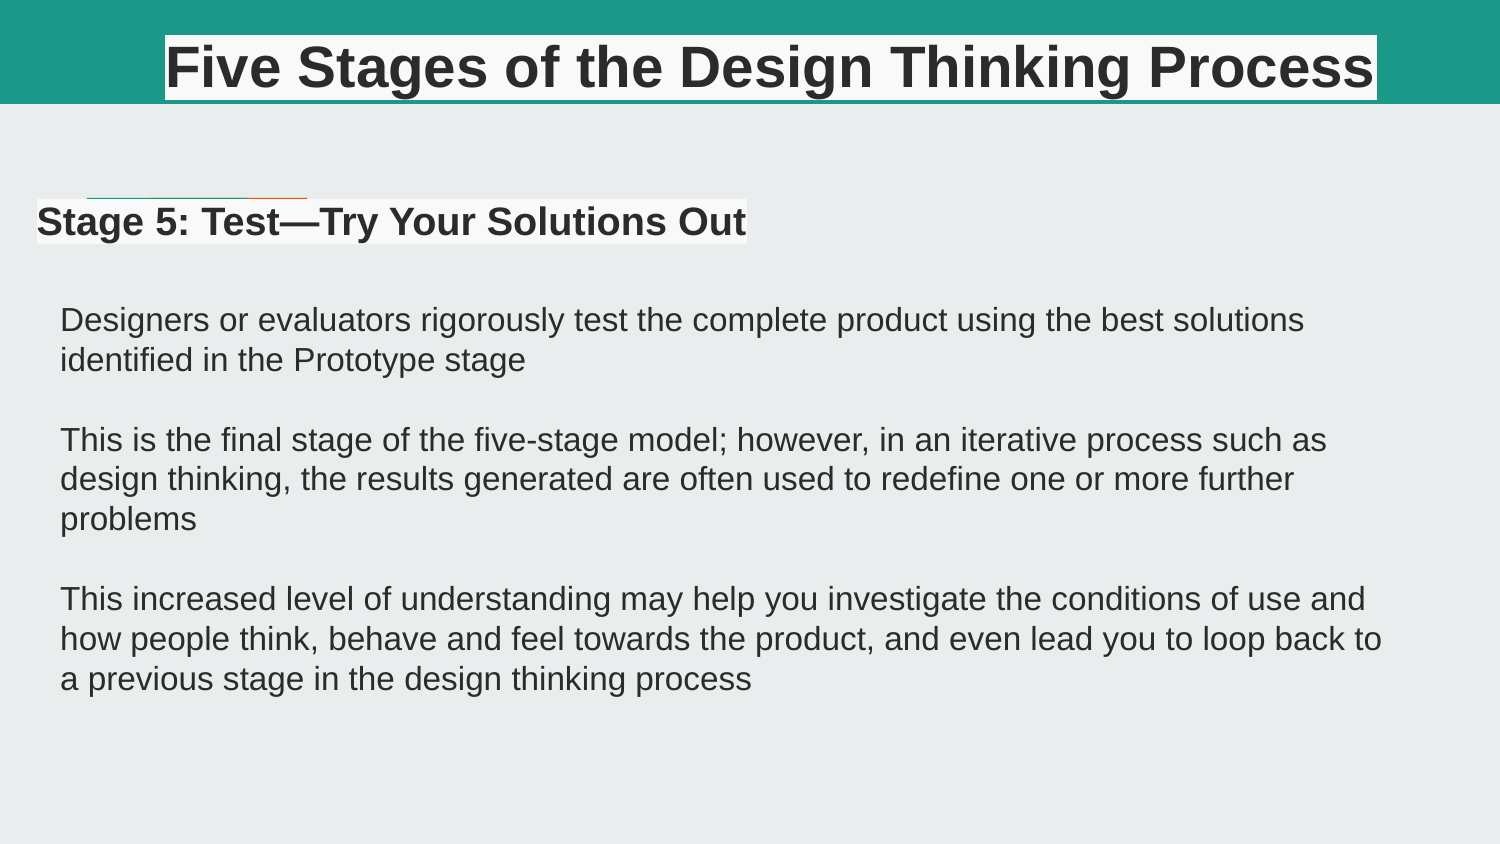

# Five Stages of the Design Thinking Process

Stage 5: Test—Try Your Solutions Out

Designers or evaluators rigorously test the complete product using the best solutions identified in the Prototype stage

This is the final stage of the five-stage model; however, in an iterative process such as design thinking, the results generated are often used to redefine one or more further problems

This increased level of understanding may help you investigate the conditions of use and how people think, behave and feel towards the product, and even lead you to loop back to a previous stage in the design thinking process